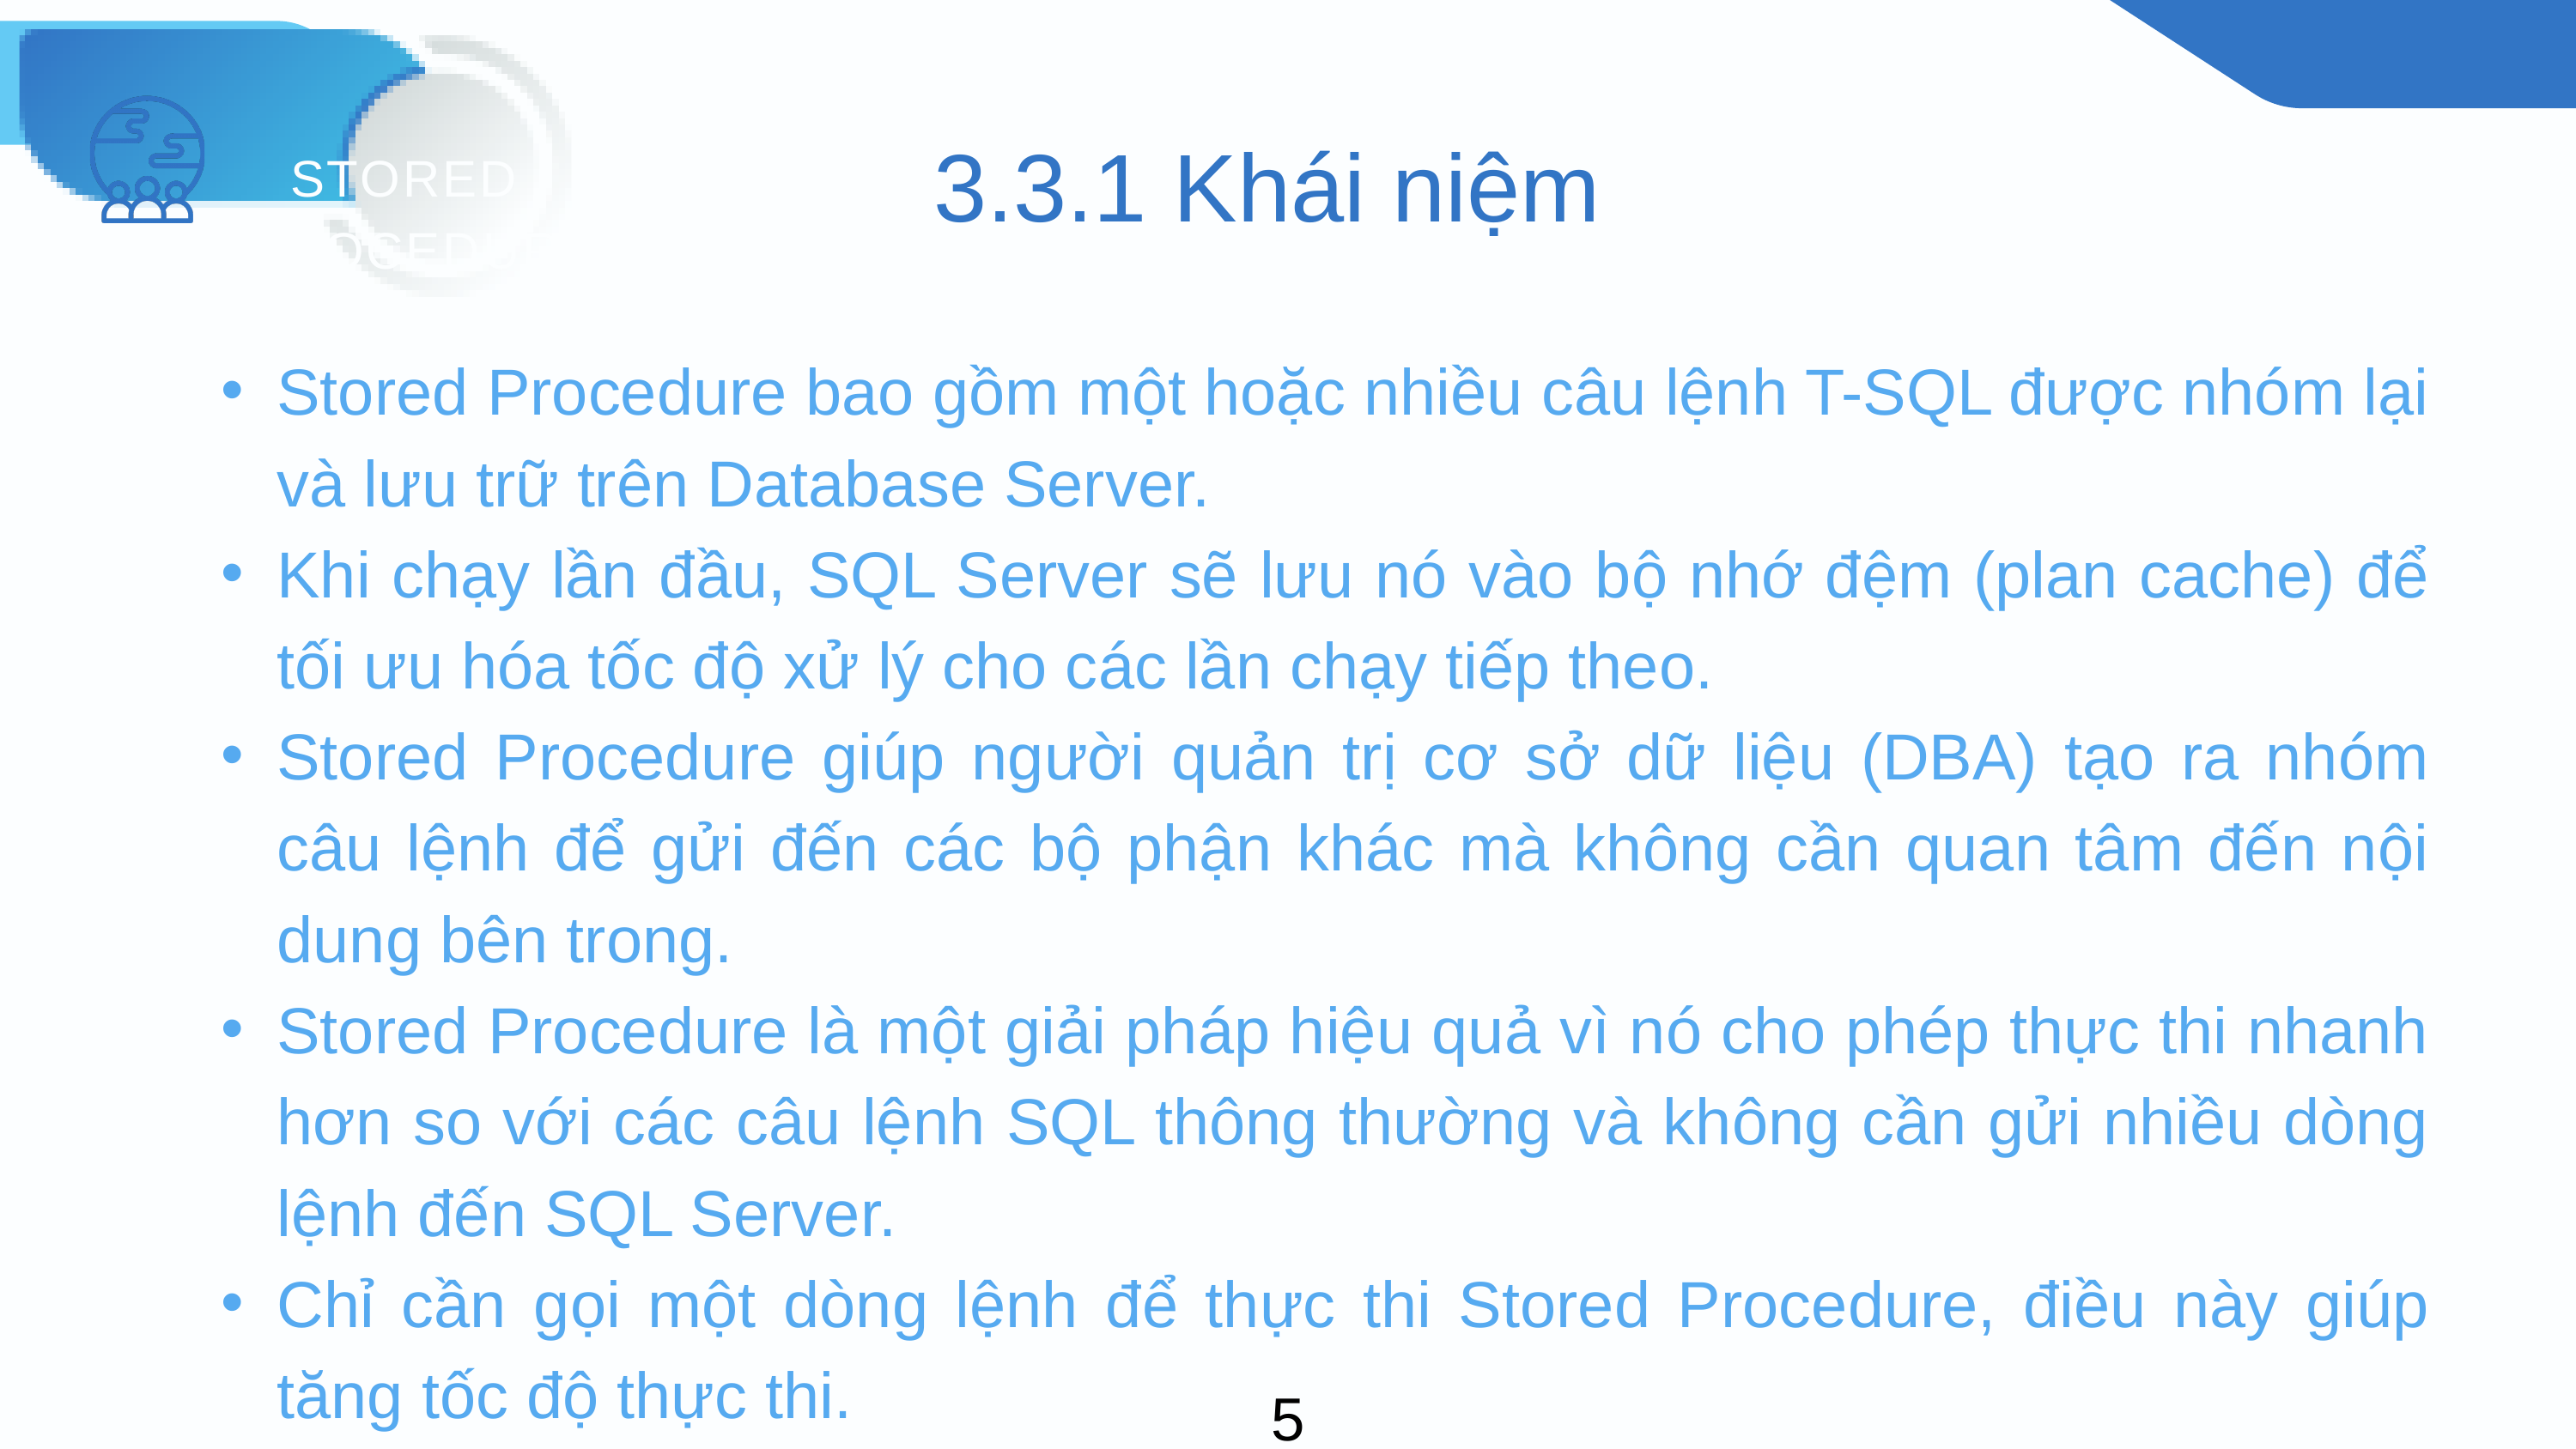

3.3.1 Khái niệm
STORED PROCEDURE
Stored Procedure bao gồm một hoặc nhiều câu lệnh T-SQL được nhóm lại và lưu trữ trên Database Server.
Khi chạy lần đầu, SQL Server sẽ lưu nó vào bộ nhớ đệm (plan cache) để tối ưu hóa tốc độ xử lý cho các lần chạy tiếp theo.
Stored Procedure giúp người quản trị cơ sở dữ liệu (DBA) tạo ra nhóm câu lệnh để gửi đến các bộ phận khác mà không cần quan tâm đến nội dung bên trong.
Stored Procedure là một giải pháp hiệu quả vì nó cho phép thực thi nhanh hơn so với các câu lệnh SQL thông thường và không cần gửi nhiều dòng lệnh đến SQL Server.
Chỉ cần gọi một dòng lệnh để thực thi Stored Procedure, điều này giúp tăng tốc độ thực thi.
59